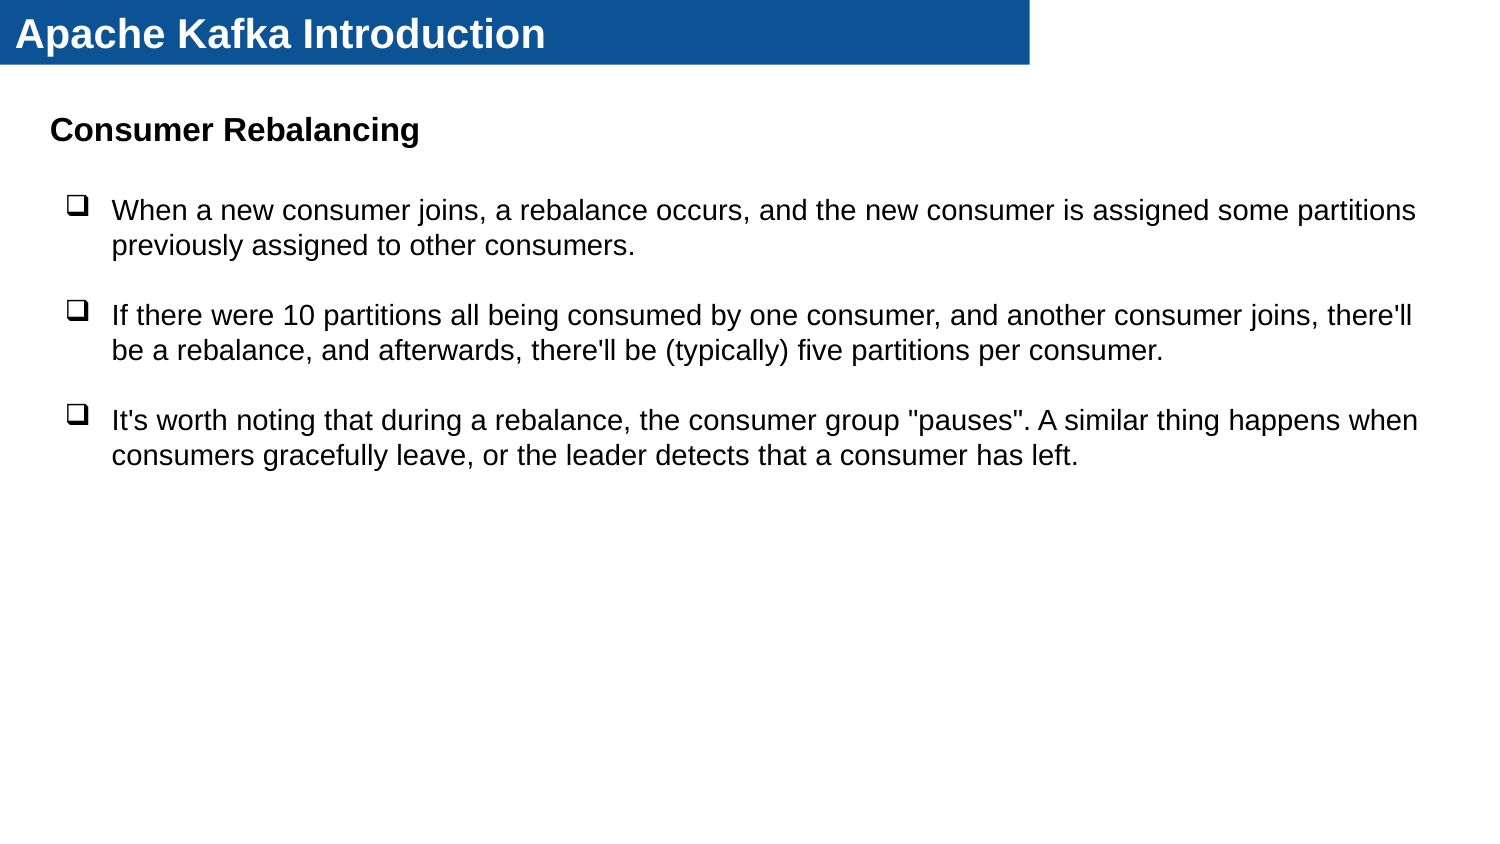

Apache Kafka Introduction

Consumer Rebalancing
When a new consumer joins, a rebalance occurs, and the new consumer is assigned some partitions previously assigned to other consumers.

If there were 10 partitions all being consumed by one consumer, and another consumer joins, there'll be a rebalance, and afterwards, there'll be (typically) five partitions per consumer.

It's worth noting that during a rebalance, the consumer group "pauses". A similar thing happens when consumers gracefully leave, or the leader detects that a consumer has left.